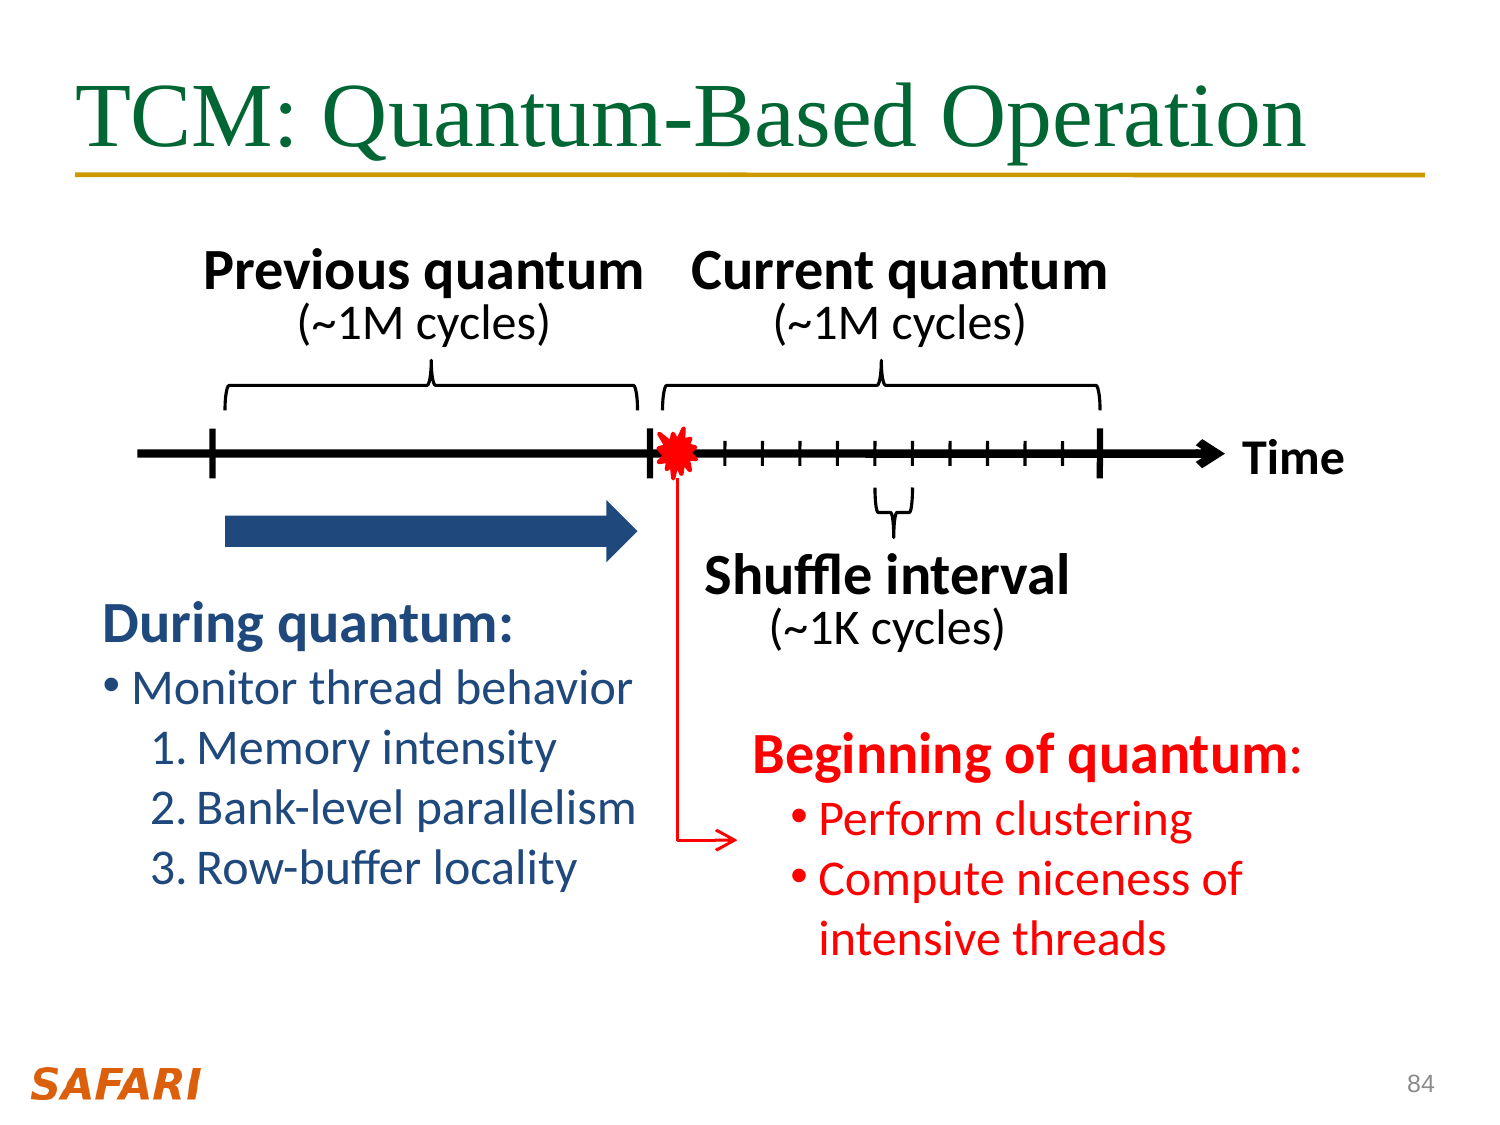

# TCM: Quantum-Based Operation

Previous quantum (~1M cycles)
Current quantum
(~1M cycles)
Time

Shuffle interval
(~1K cycles)
During quantum:
Monitor thread behavior
Memory intensity
Bank-level parallelism
Row-buffer locality
Beginning of quantum:
Perform clustering
Compute niceness of intensive threads
84